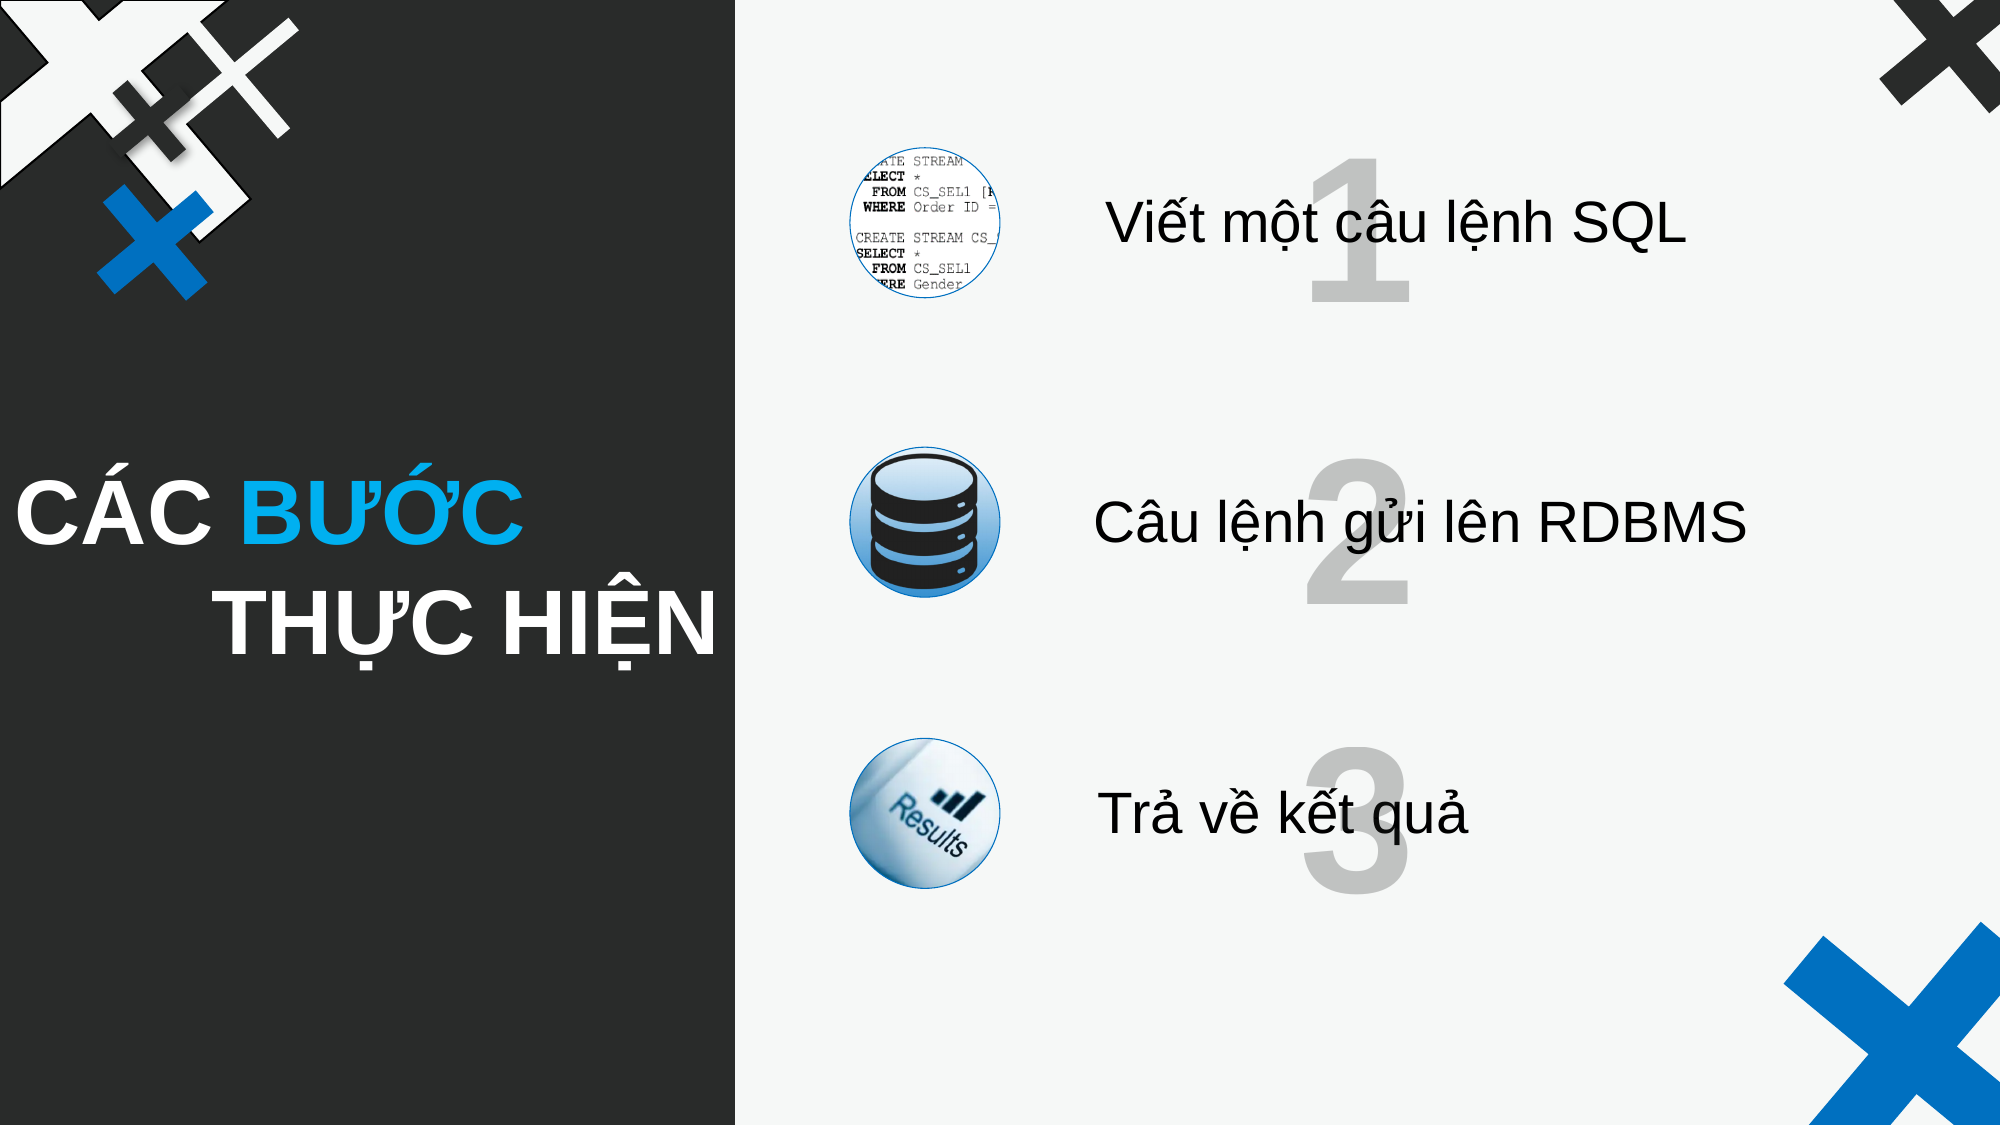

CÁC BƯỚC
THỰC HIỆN

1

Viết một câu lệnh SQL
2

Câu lệnh gửi lên RDBMS
3

Trả về kết quả